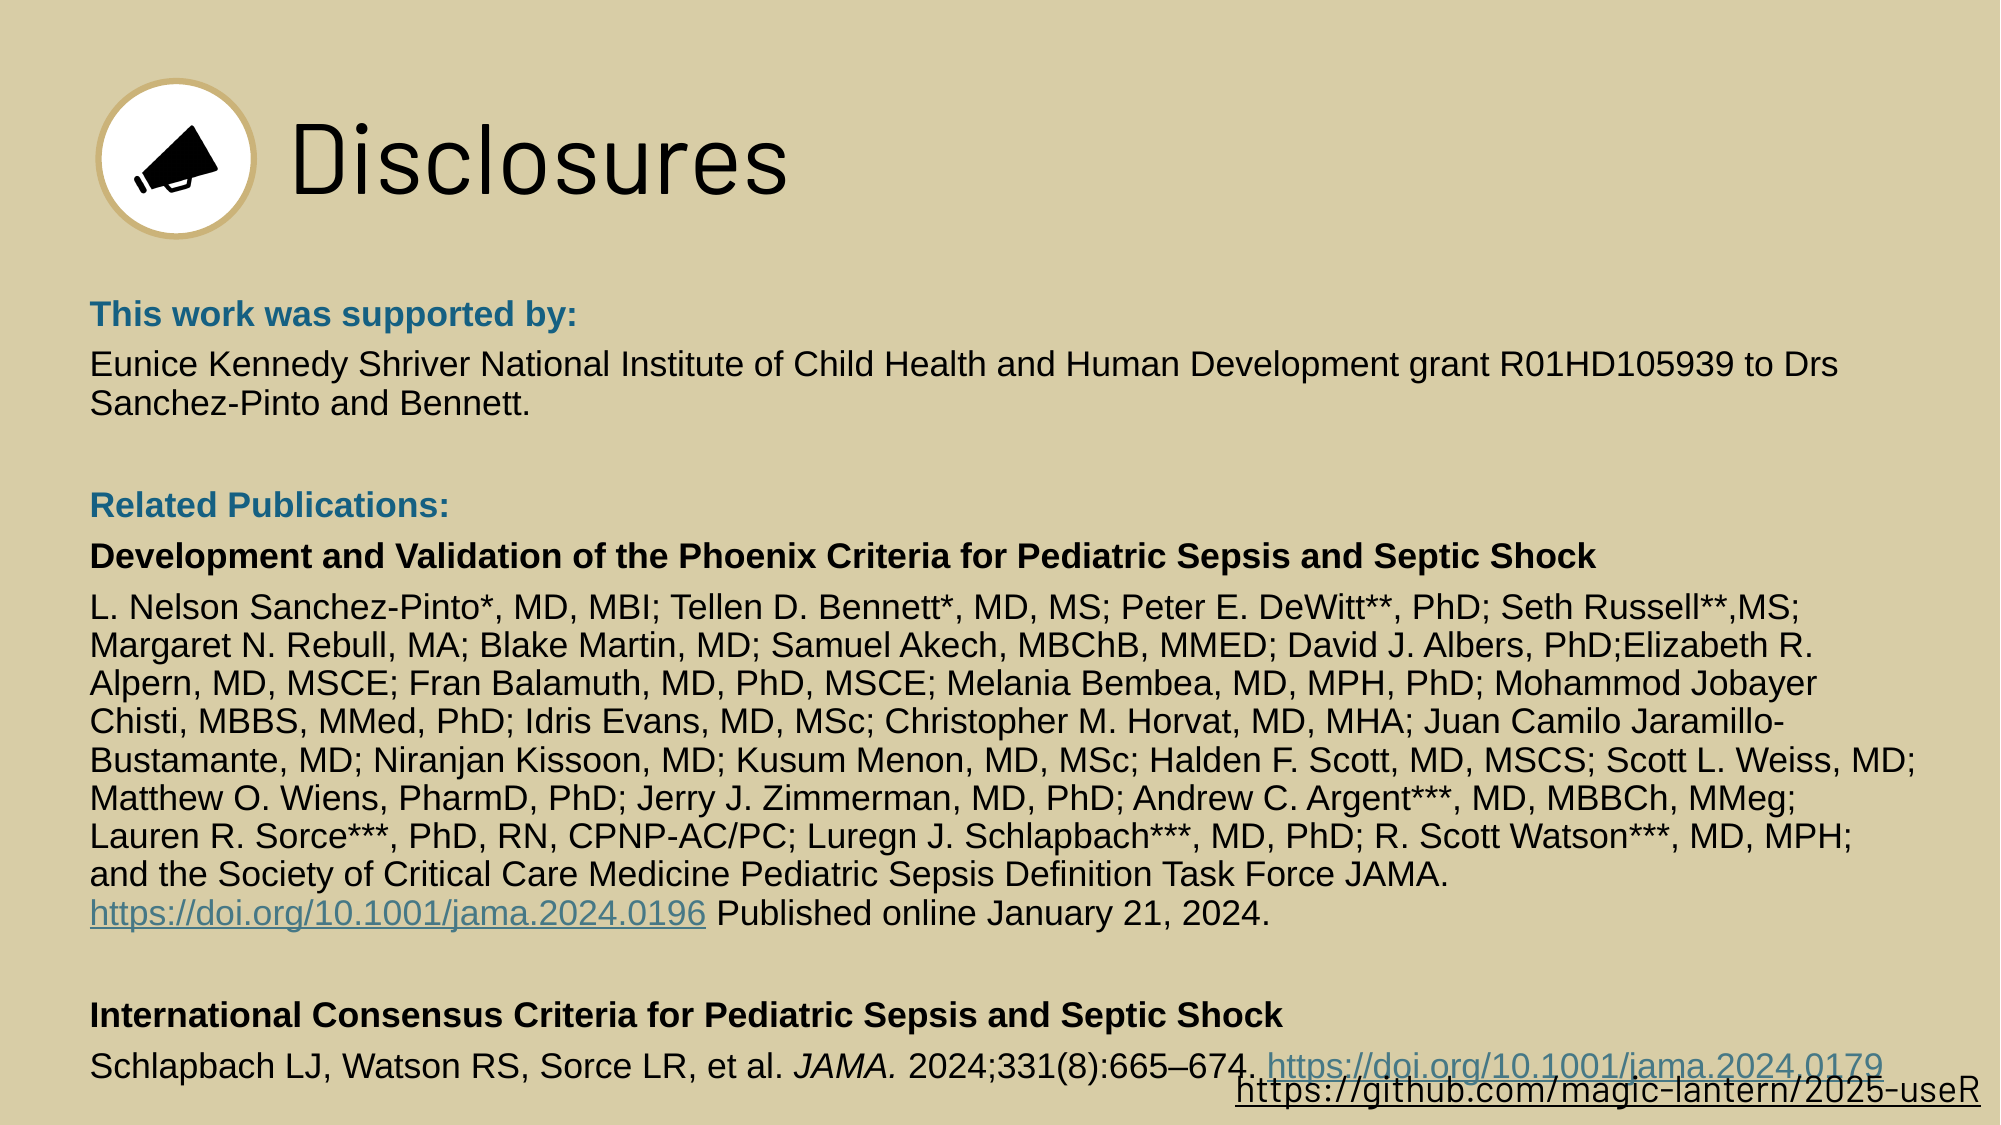

# Disclosures
This work was supported by:
Eunice Kennedy Shriver National Institute of Child Health and Human Development grant R01HD105939 to Drs Sanchez-Pinto and Bennett.

Related Publications:
Development and Validation of the Phoenix Criteria for Pediatric Sepsis and Septic Shock
L. Nelson Sanchez-Pinto*, MD, MBI; Tellen D. Bennett*, MD, MS; Peter E. DeWitt**, PhD; Seth Russell**,MS; Margaret N. Rebull, MA; Blake Martin, MD; Samuel Akech, MBChB, MMED; David J. Albers, PhD;Elizabeth R. Alpern, MD, MSCE; Fran Balamuth, MD, PhD, MSCE; Melania Bembea, MD, MPH, PhD; Mohammod Jobayer Chisti, MBBS, MMed, PhD; Idris Evans, MD, MSc; Christopher M. Horvat, MD, MHA; Juan Camilo Jaramillo-Bustamante, MD; Niranjan Kissoon, MD; Kusum Menon, MD, MSc; Halden F. Scott, MD, MSCS; Scott L. Weiss, MD; Matthew O. Wiens, PharmD, PhD; Jerry J. Zimmerman, MD, PhD; Andrew C. Argent***, MD, MBBCh, MMeg; Lauren R. Sorce***, PhD, RN, CPNP-AC/PC; Luregn J. Schlapbach***, MD, PhD; R. Scott Watson***, MD, MPH; and the Society of Critical Care Medicine Pediatric Sepsis Definition Task Force JAMA. https://doi.org/10.1001/jama.2024.0196 Published online January 21, 2024.

International Consensus Criteria for Pediatric Sepsis and Septic Shock
Schlapbach LJ, Watson RS, Sorce LR, et al. JAMA. 2024;331(8):665–674. https://doi.org/10.1001/jama.2024.0179
https://github.com/magic-lantern/2025-useR